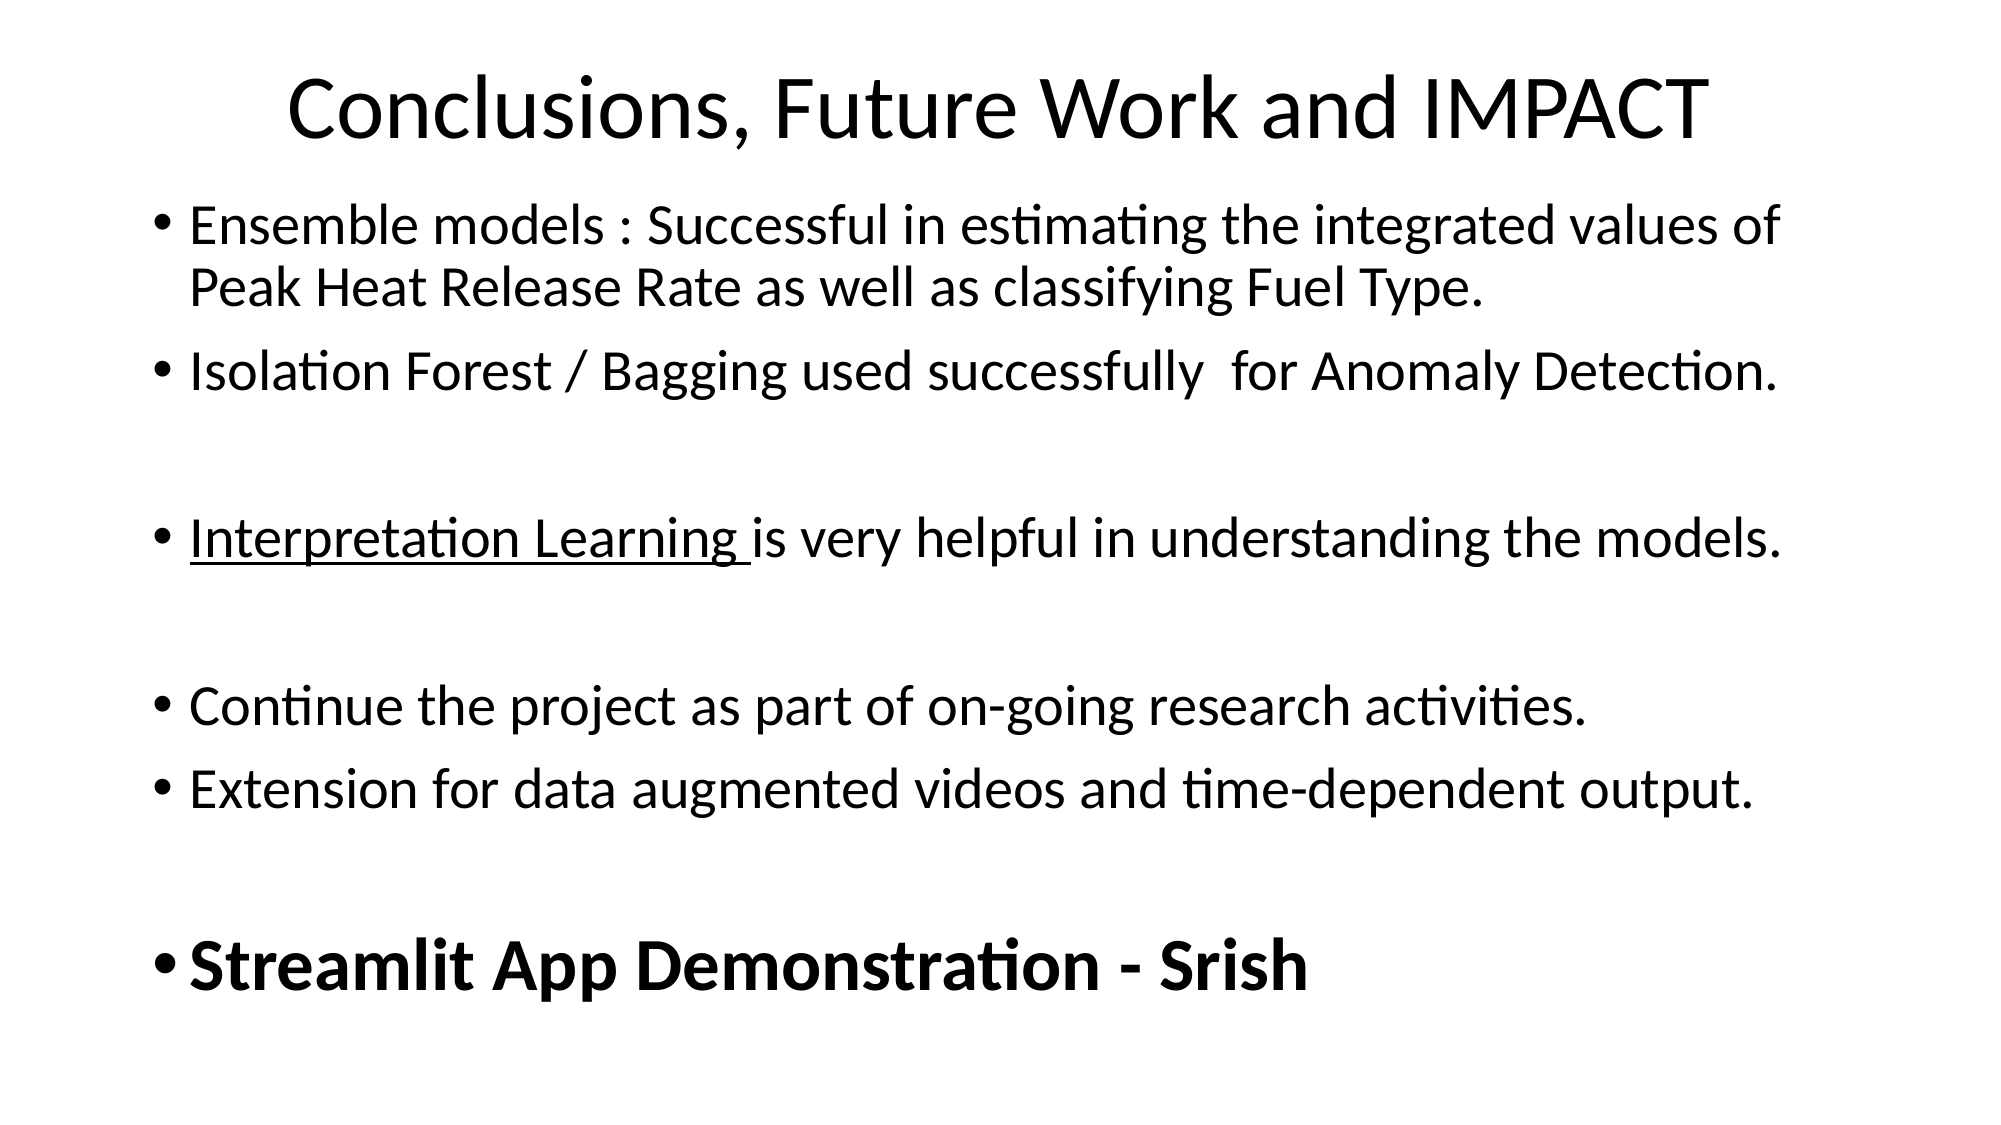

# Conclusions, Future Work and IMPACT
Ensemble models : Successful in estimating the integrated values of Peak Heat Release Rate as well as classifying Fuel Type.
Isolation Forest / Bagging used successfully  for Anomaly Detection.

Interpretation Learning is very helpful in understanding the models.

Continue the project as part of on-going research activities.
Extension for data augmented videos and time-dependent output.

Streamlit App Demonstration - Srish